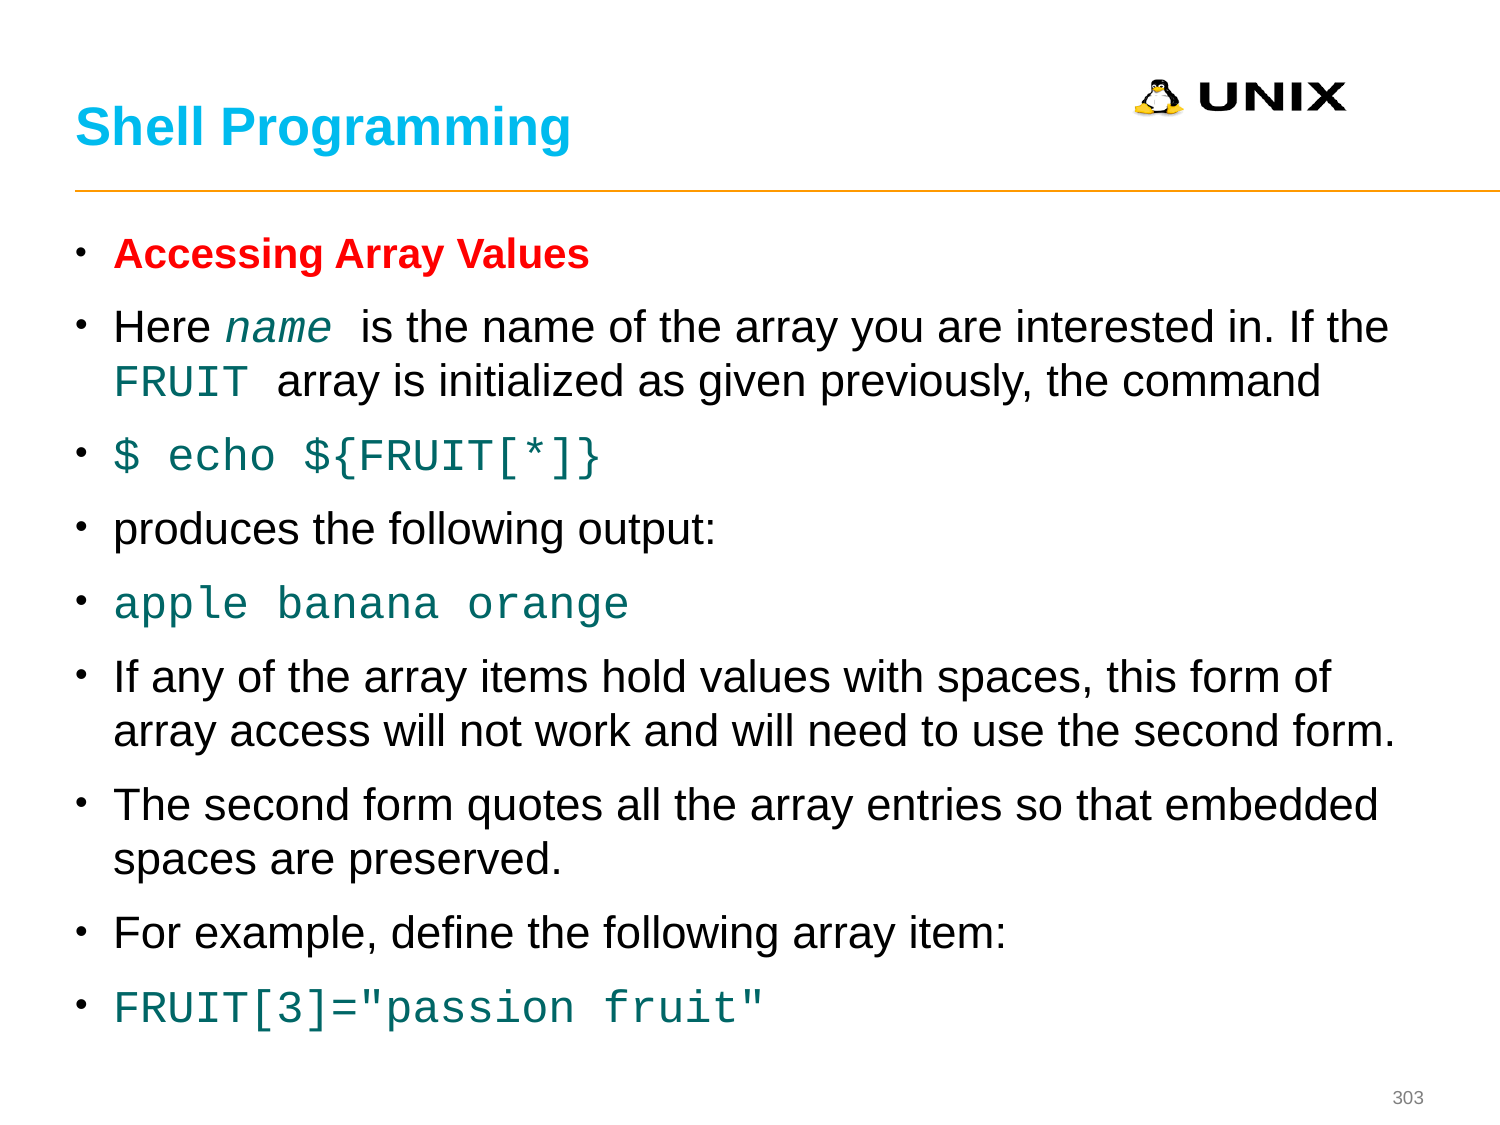

# Shell Programming
Accessing Array Values
Here name is the name of the array you are interested in. If the FRUIT array is initialized as given previously, the command
$ echo ${FRUIT[*]}
produces the following output:
apple banana orange
If any of the array items hold values with spaces, this form of array access will not work and will need to use the second form.
The second form quotes all the array entries so that embedded spaces are preserved.
For example, define the following array item:
FRUIT[3]="passion fruit"